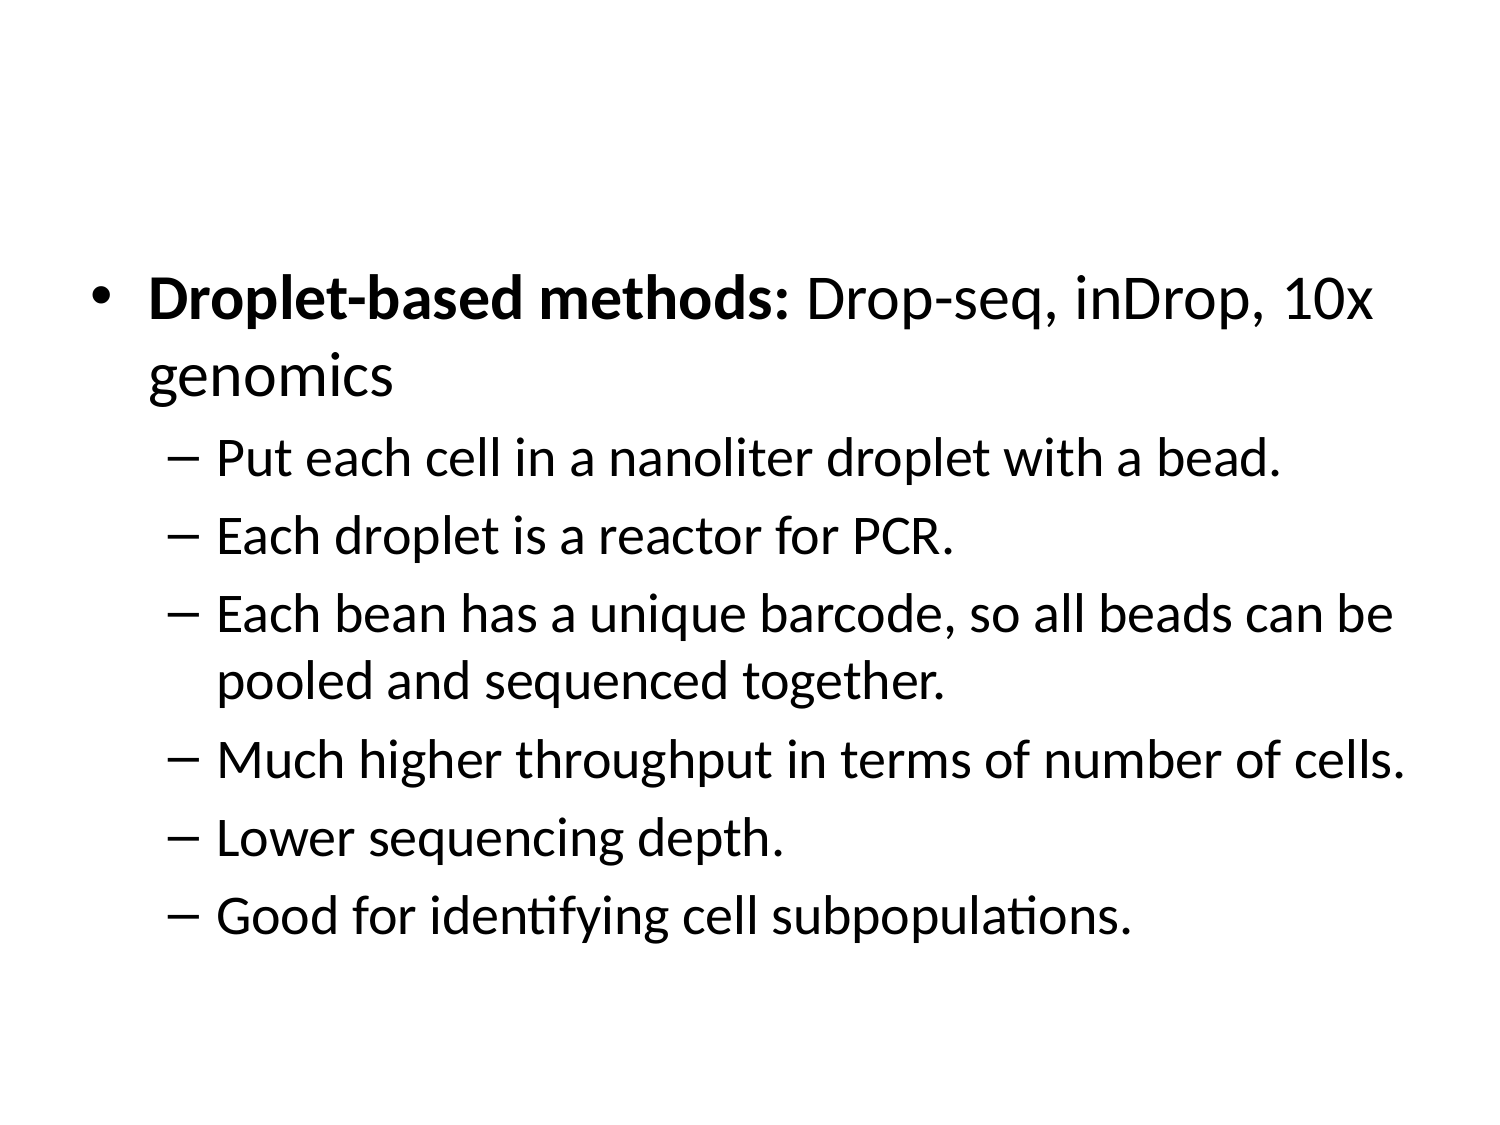

Droplet-based methods: Drop-seq, inDrop, 10x genomics
Put each cell in a nanoliter droplet with a bead.
Each droplet is a reactor for PCR.
Each bean has a unique barcode, so all beads can be pooled and sequenced together.
Much higher throughput in terms of number of cells.
Lower sequencing depth.
Good for identifying cell subpopulations.